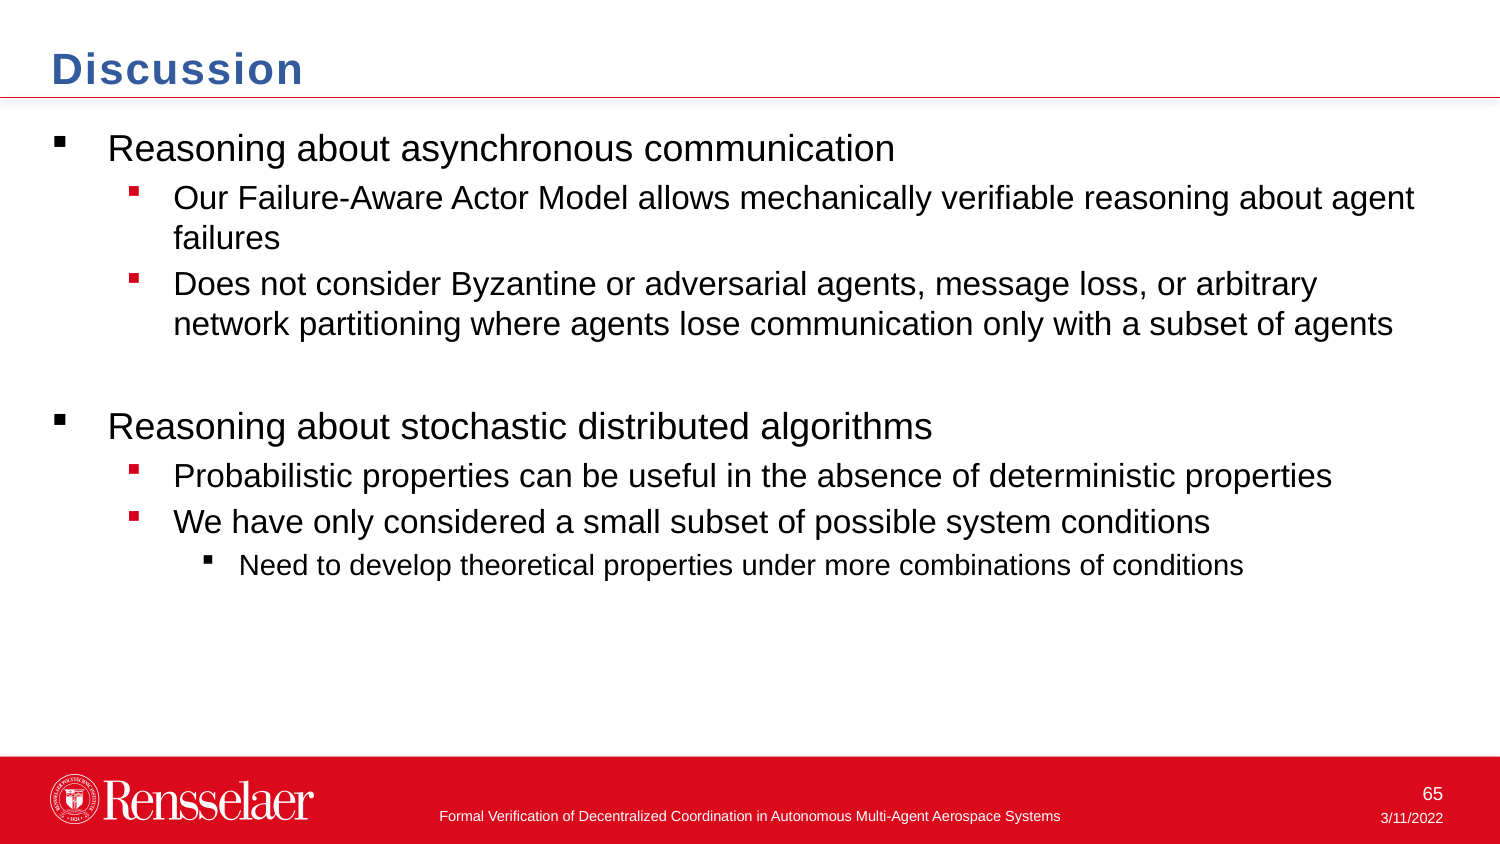

Discussion
Reasoning about asynchronous communication
Our Failure-Aware Actor Model allows mechanically verifiable reasoning about agent failures
Does not consider Byzantine or adversarial agents, message loss, or arbitrary network partitioning where agents lose communication only with a subset of agents

Reasoning about stochastic distributed algorithms
Probabilistic properties can be useful in the absence of deterministic properties
We have only considered a small subset of possible system conditions
Need to develop theoretical properties under more combinations of conditions